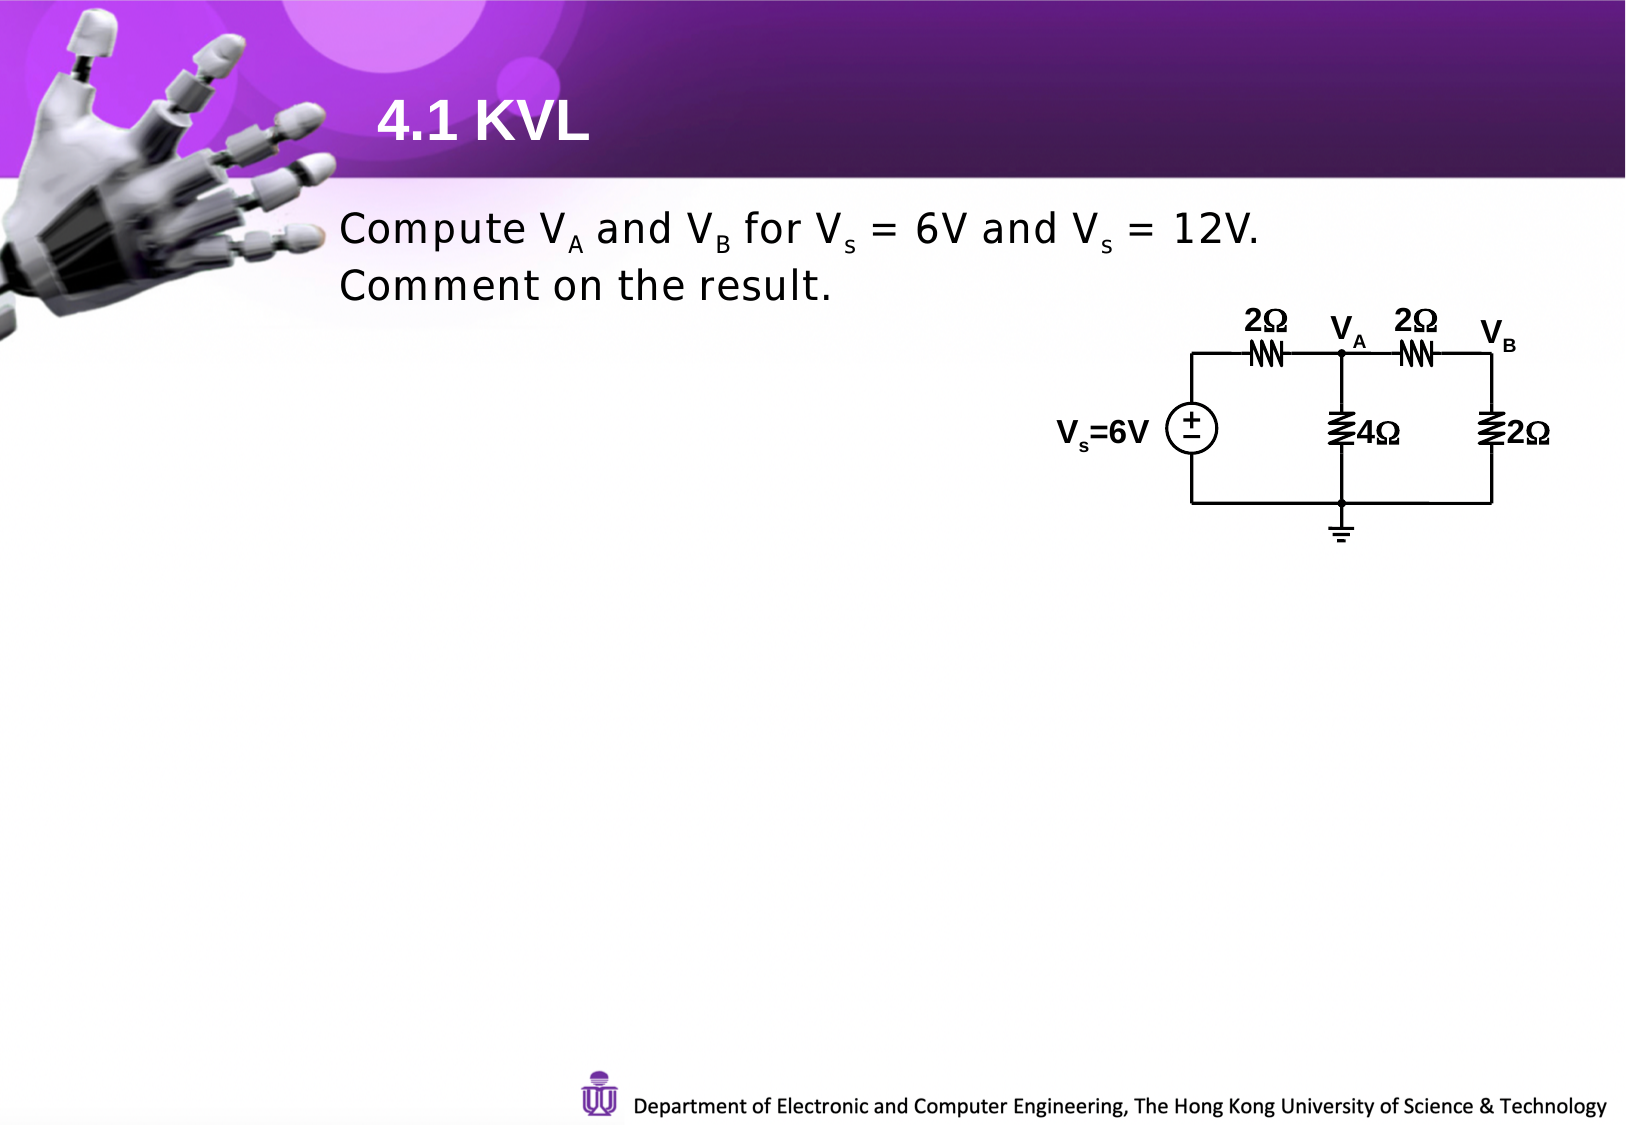

4.1 KVL
Compute VA and VB for Vs = 6V and Vs = 12V.
Comment on the result.
2Ω
2Ω
VA
VB

Vs=6V

4Ω

2Ω